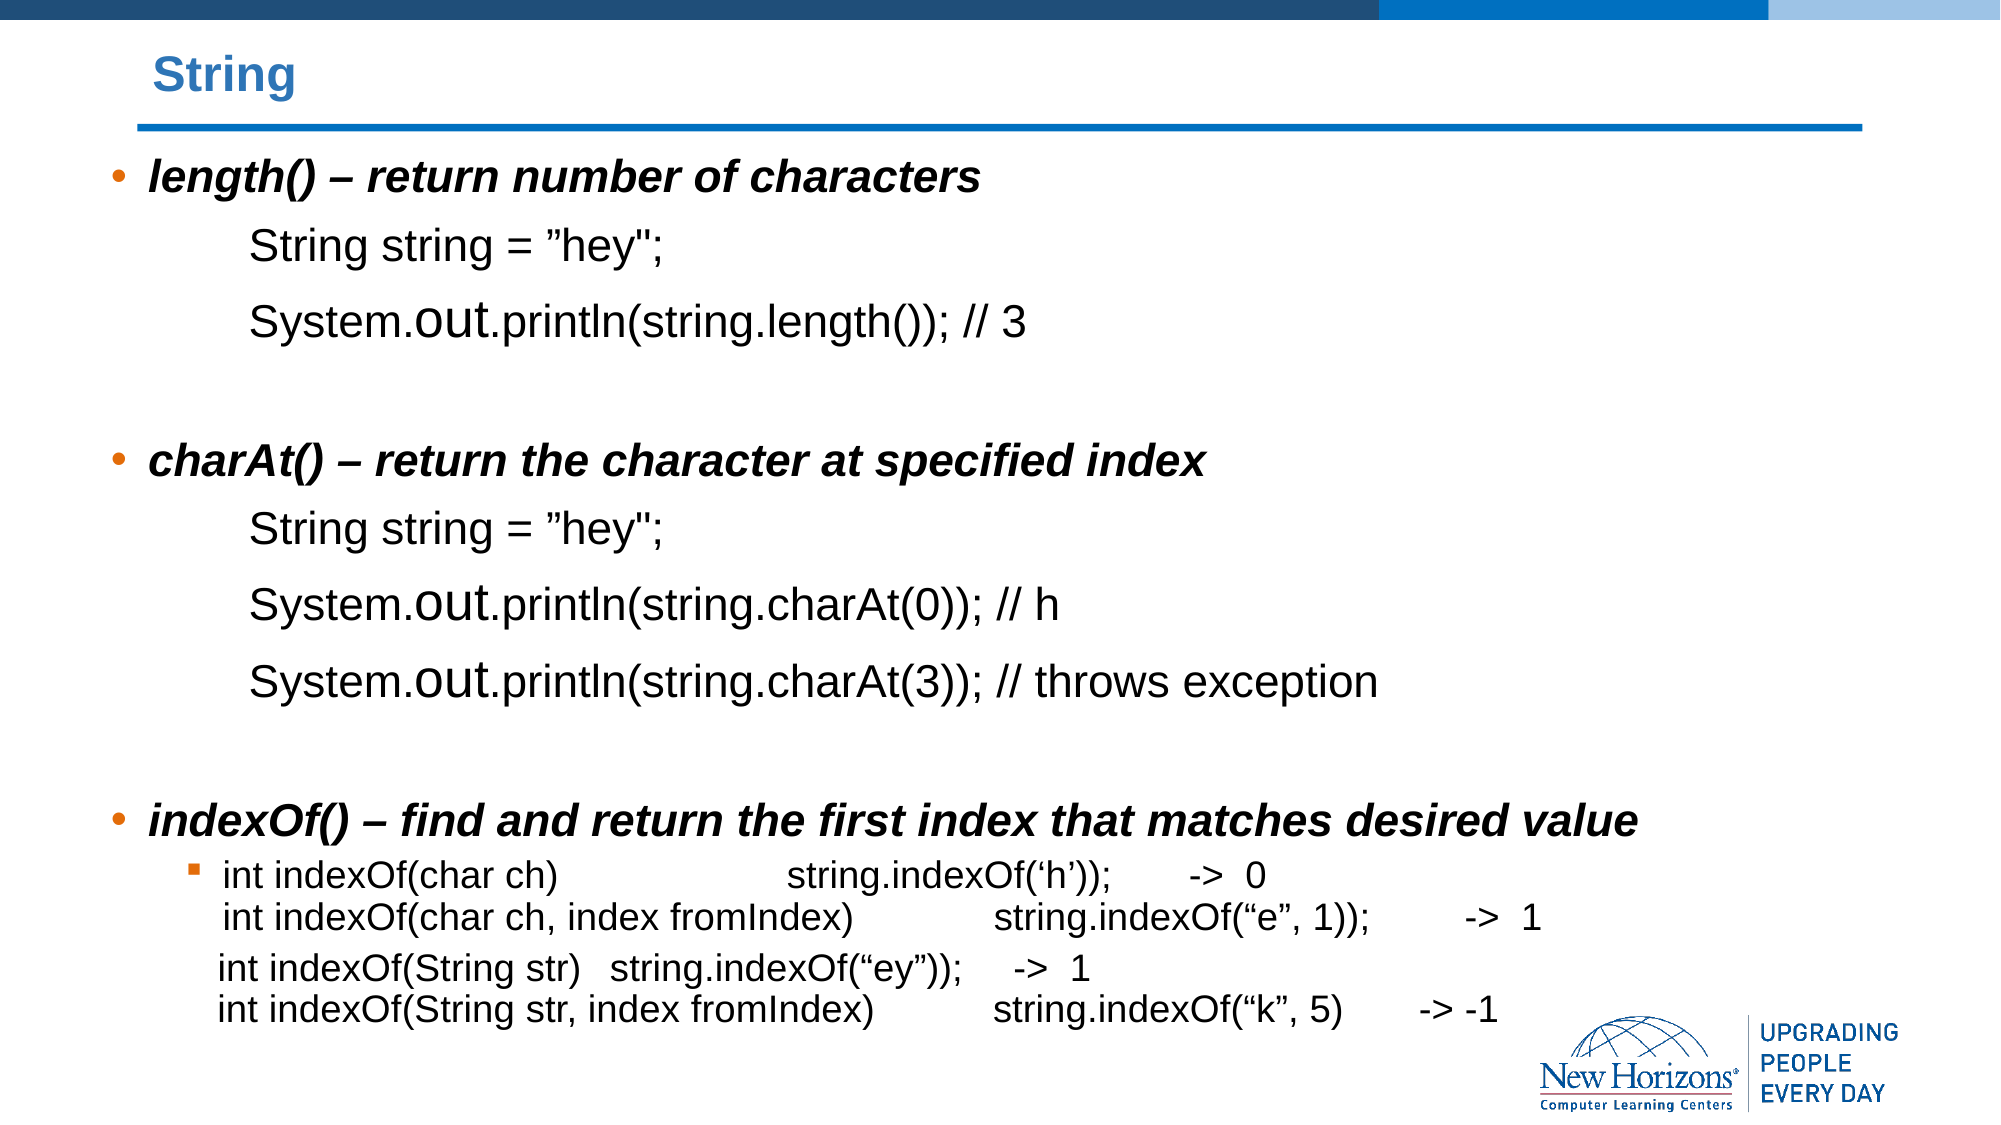

# String
length() – return number of characters
	String string = ”hey";
	System.out.println(string.length()); // 3

charAt() – return the character at specified index
	String string = ”hey";
	System.out.println(string.charAt(0)); // h
	System.out.println(string.charAt(3)); // throws exception

indexOf() – find and return the first index that matches desired value
int indexOf(char ch) 		              string.indexOf(‘h’)); 	->  0
int indexOf(char ch, index fromIndex)             string.indexOf(“e”, 1)); 	->  1
   int indexOf(String str)			 string.indexOf(“ey”)); 	->  1
   int indexOf(String str, index fromIndex)           string.indexOf(“k”, 5)       -> -1